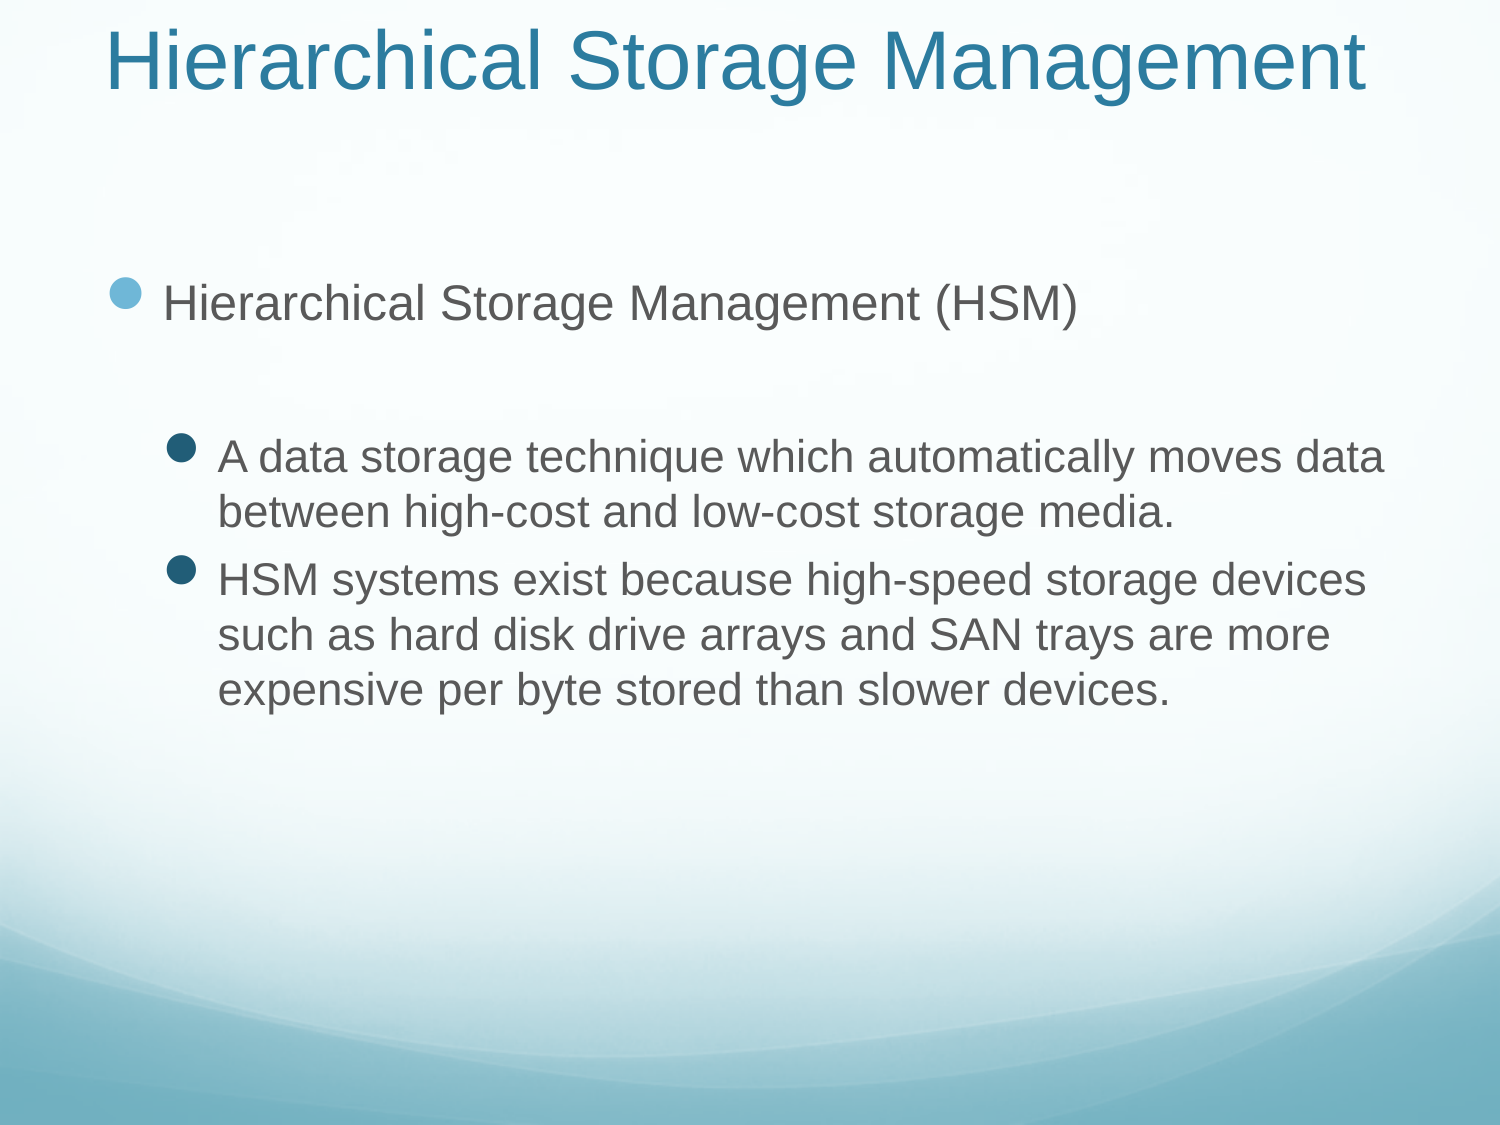

# Hierarchical Storage Management
Hierarchical Storage Management (HSM)

A data storage technique which automatically moves data between high-cost and low-cost storage media.
HSM systems exist because high-speed storage devices such as hard disk drive arrays and SAN trays are more expensive per byte stored than slower devices.